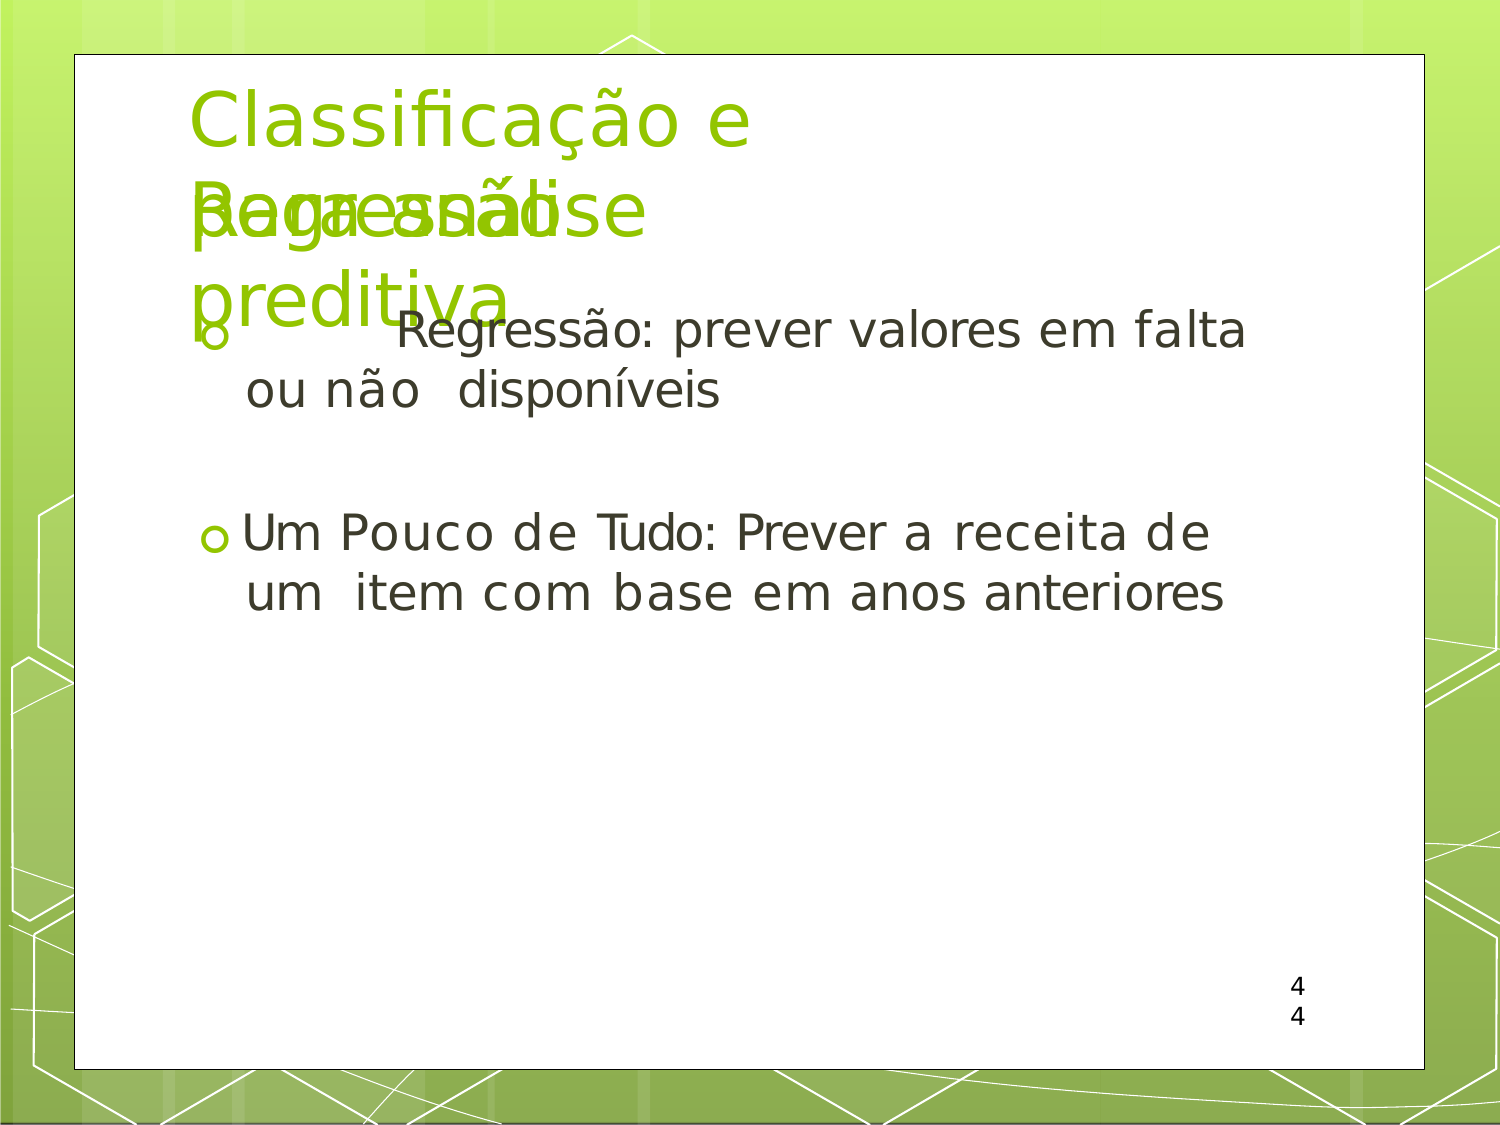

# Classificação e Regressão
para análise preditiva
🞇		Regressão: prever valores em falta ou não  disponíveis

🞇 Um Pouco de Tudo: Prever a receita de um  item com base em anos anteriores
44